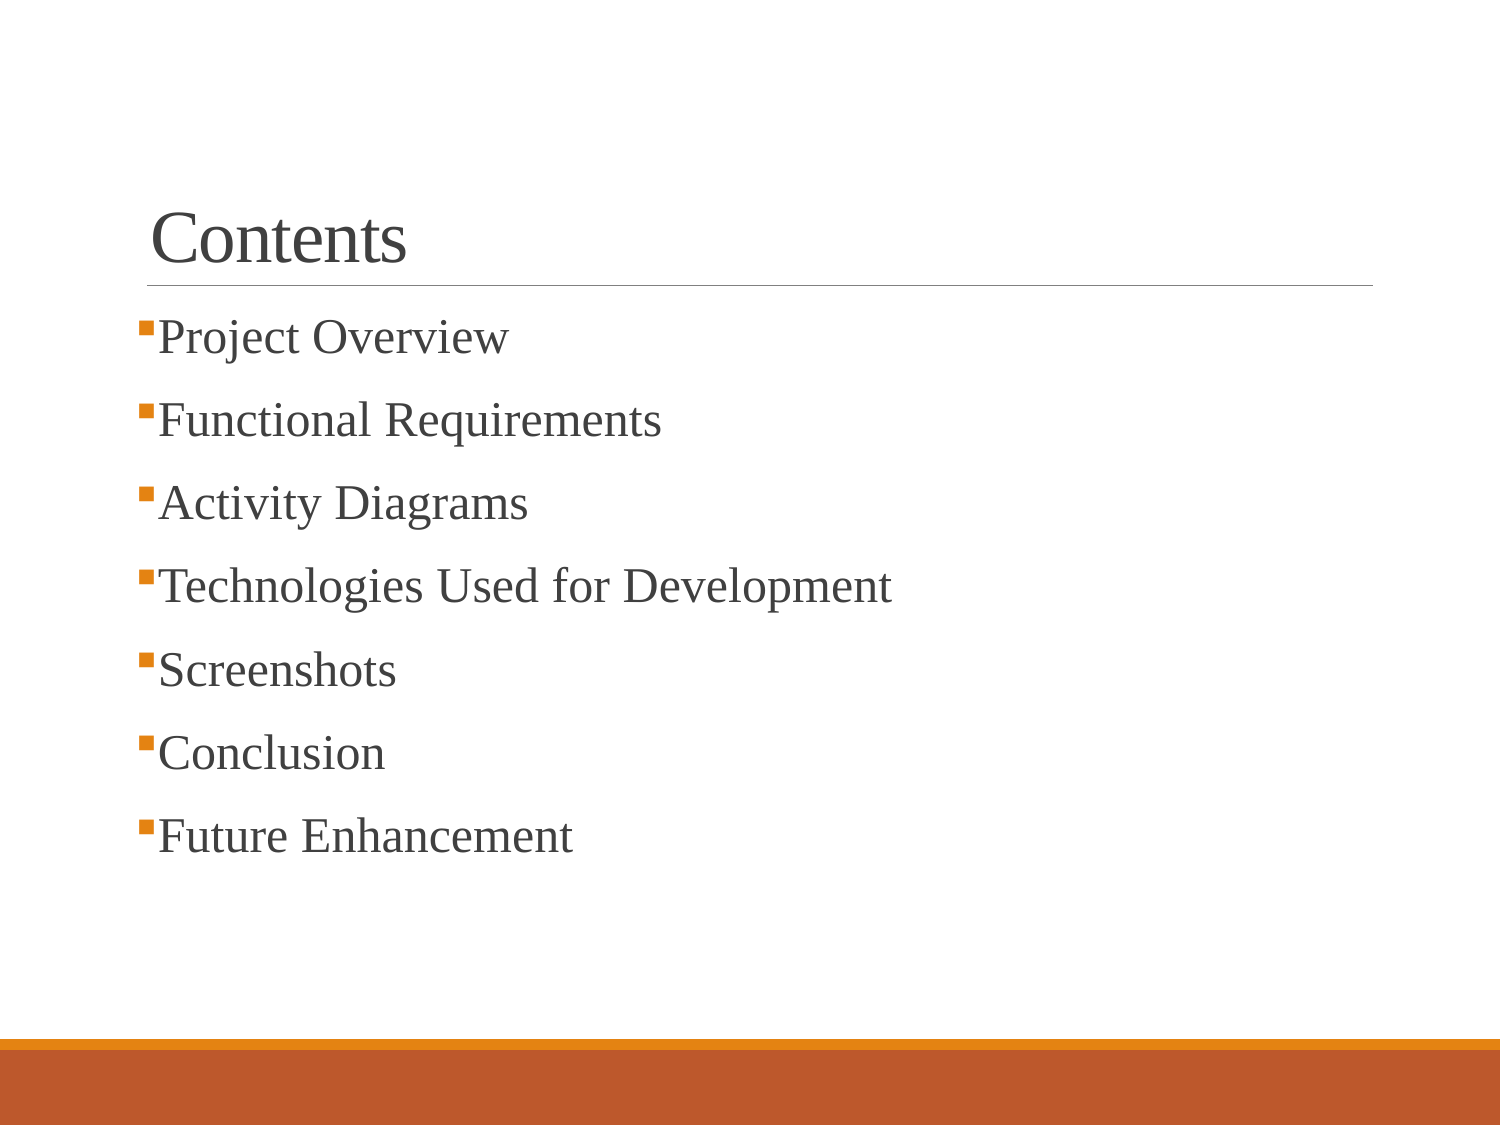

# Contents
Project Overview
Functional Requirements
Activity Diagrams
Technologies Used for Development
Screenshots
Conclusion
Future Enhancement